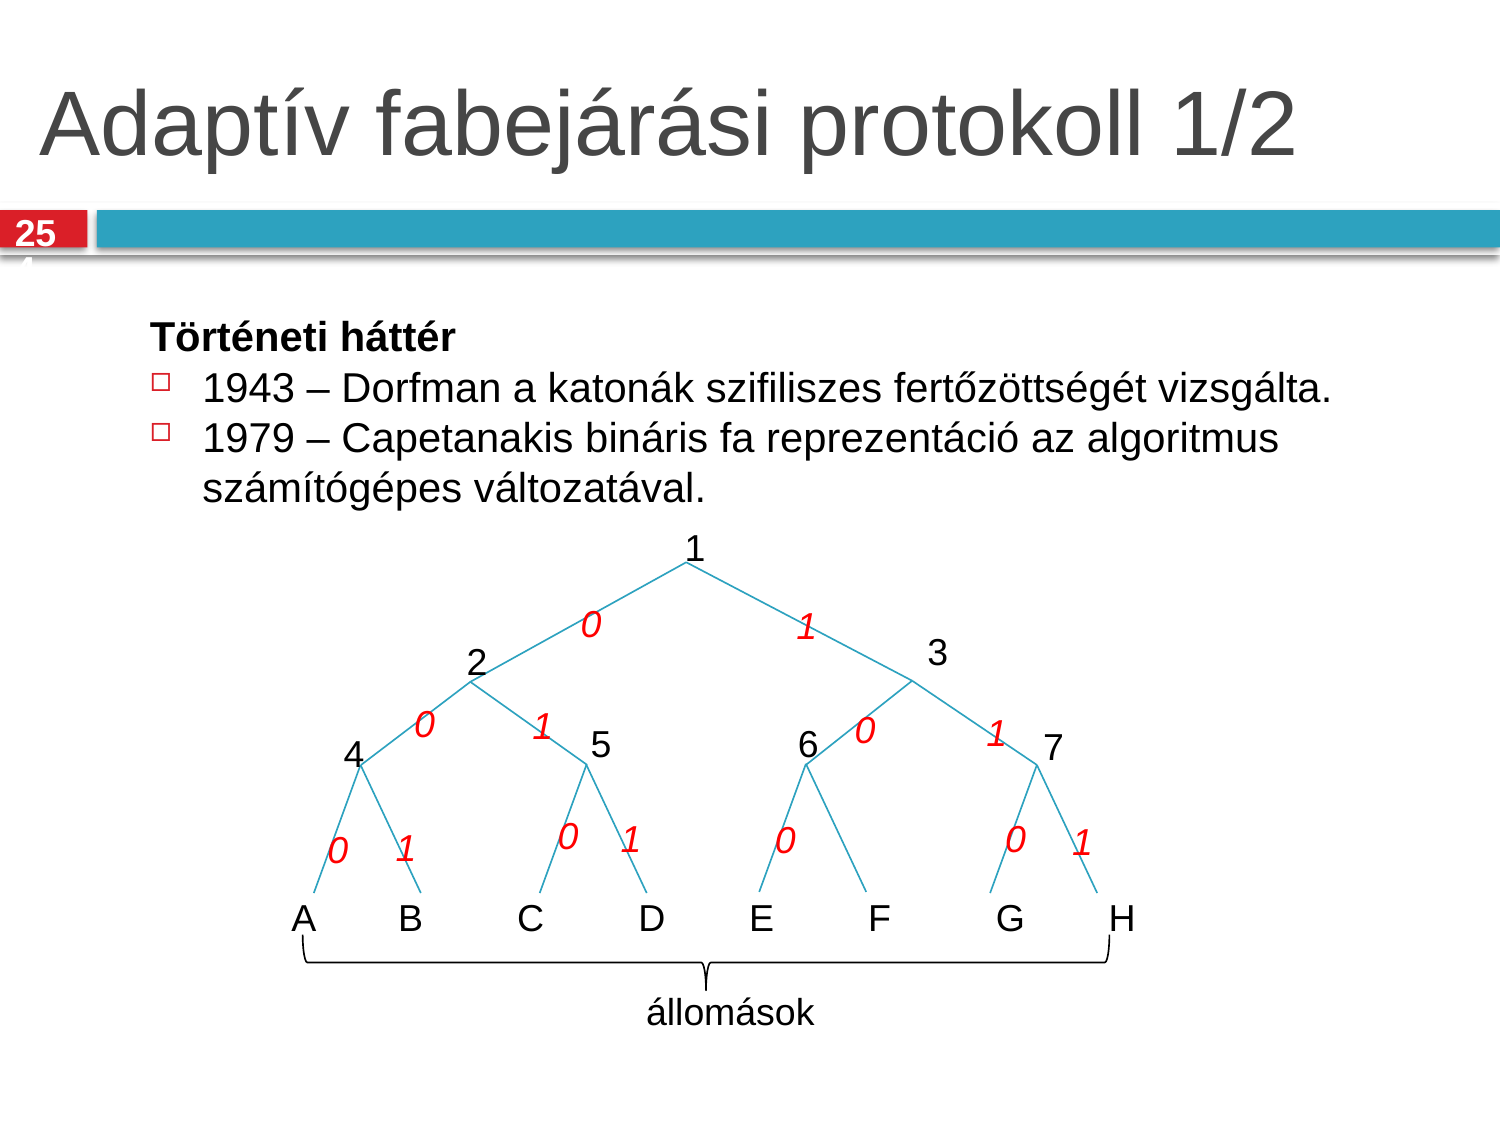

# Adaptív fabejárási protokoll 1/2
254
Történeti háttér
1943 – Dorfman a katonák szifiliszes fertőzöttségét vizsgálta.
1979 – Capetanakis bináris fa reprezentáció az algoritmus számítógépes változatával.

1

0
1
3
2
0
1
0
1
5
6
7
4
0
1
0
0
1
1
0
A        B         C         D        E         F          G        H
állomások